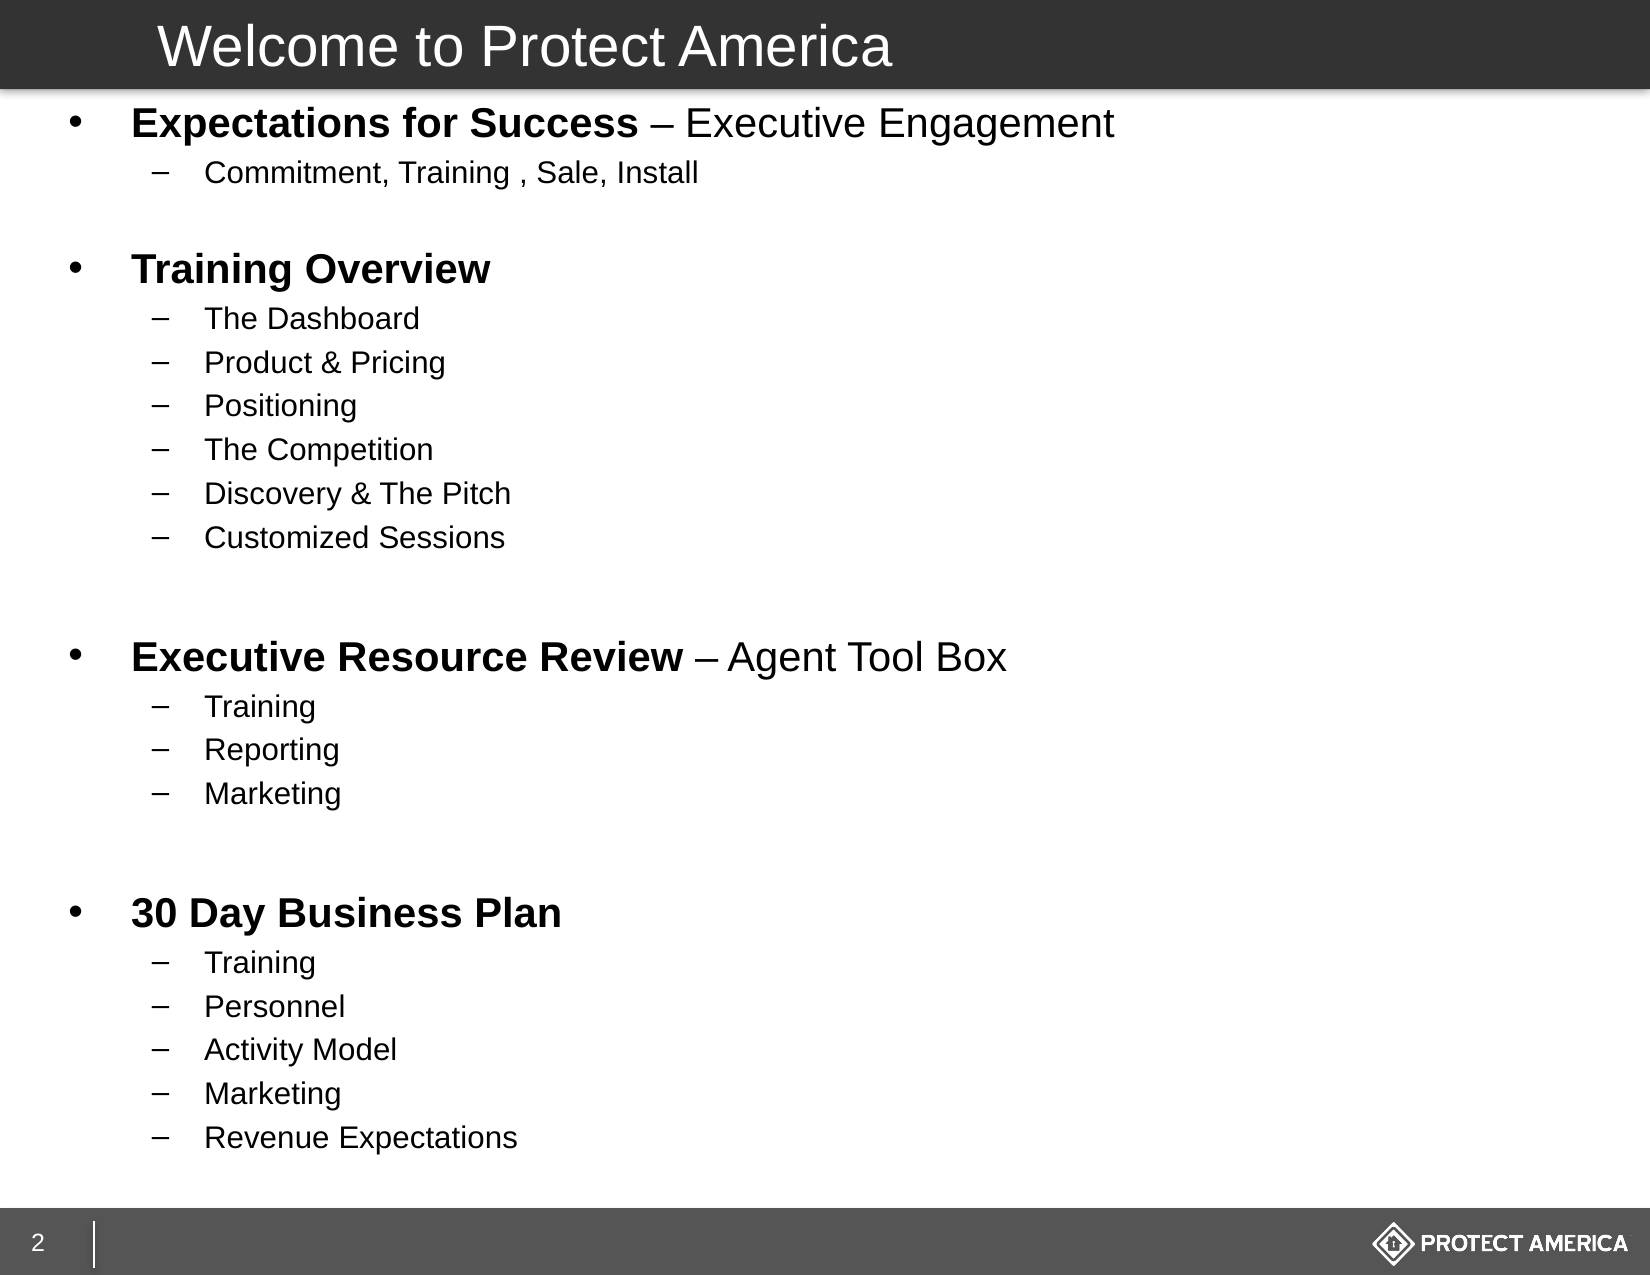

# Welcome to Protect America
Expectations for Success – Executive Engagement
Commitment, Training , Sale, Install

Training Overview
The Dashboard
Product & Pricing
Positioning
The Competition
Discovery & The Pitch
Customized Sessions

Executive Resource Review – Agent Tool Box
Training
Reporting
Marketing

30 Day Business Plan
Training
Personnel
Activity Model
Marketing
Revenue Expectations